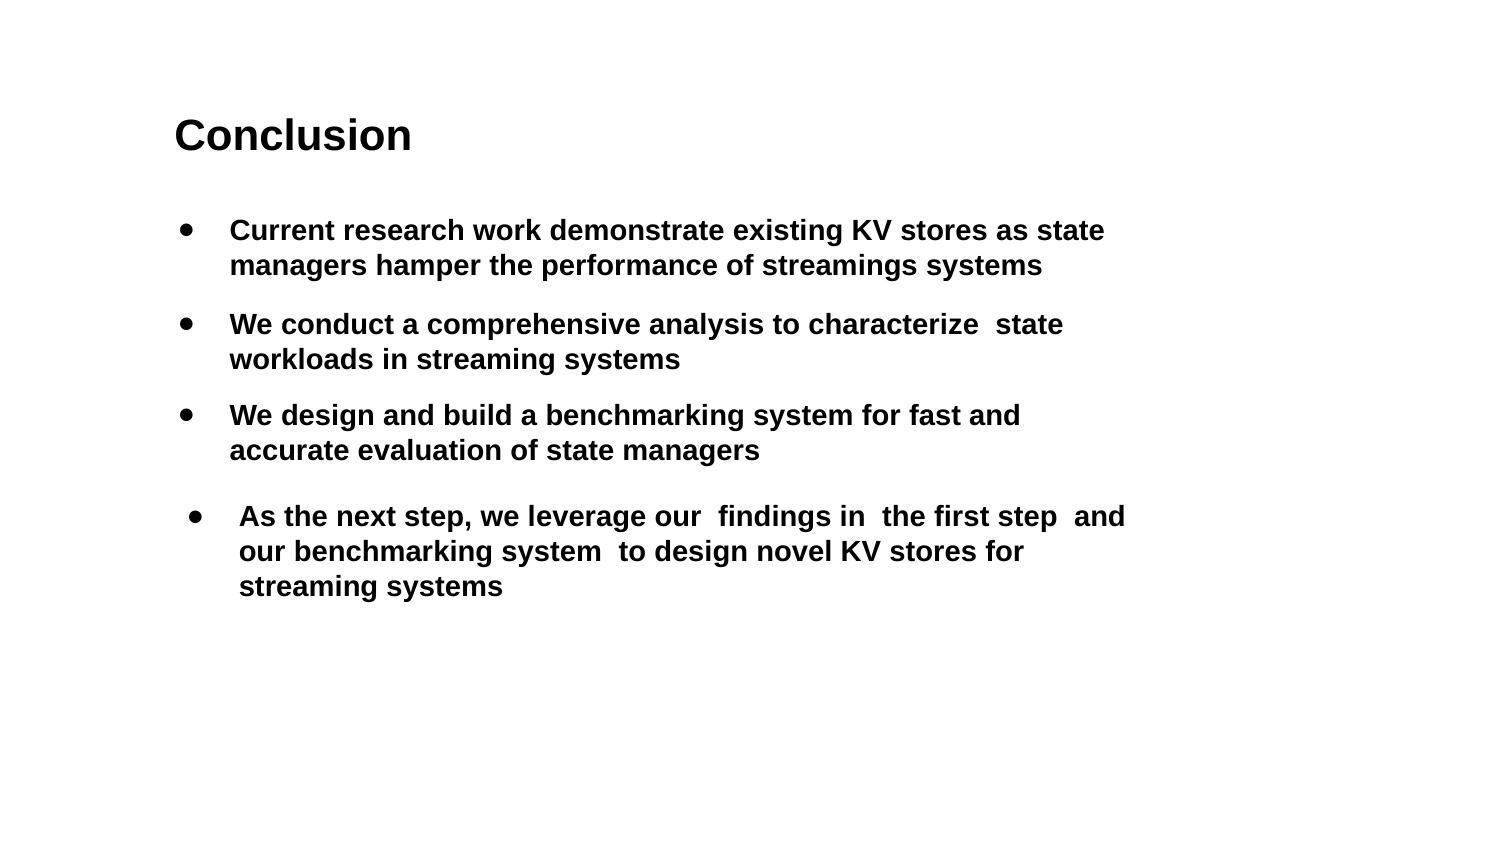

Conclusion
Current research work demonstrate existing KV stores as state managers hamper the performance of streamings systems
We conduct a comprehensive analysis to characterize  state workloads in streaming systems
We design and build a benchmarking system for fast and accurate evaluation of state managers
As the next step, we leverage our  findings in  the first step  and our benchmarking system  to design novel KV stores for streaming systems